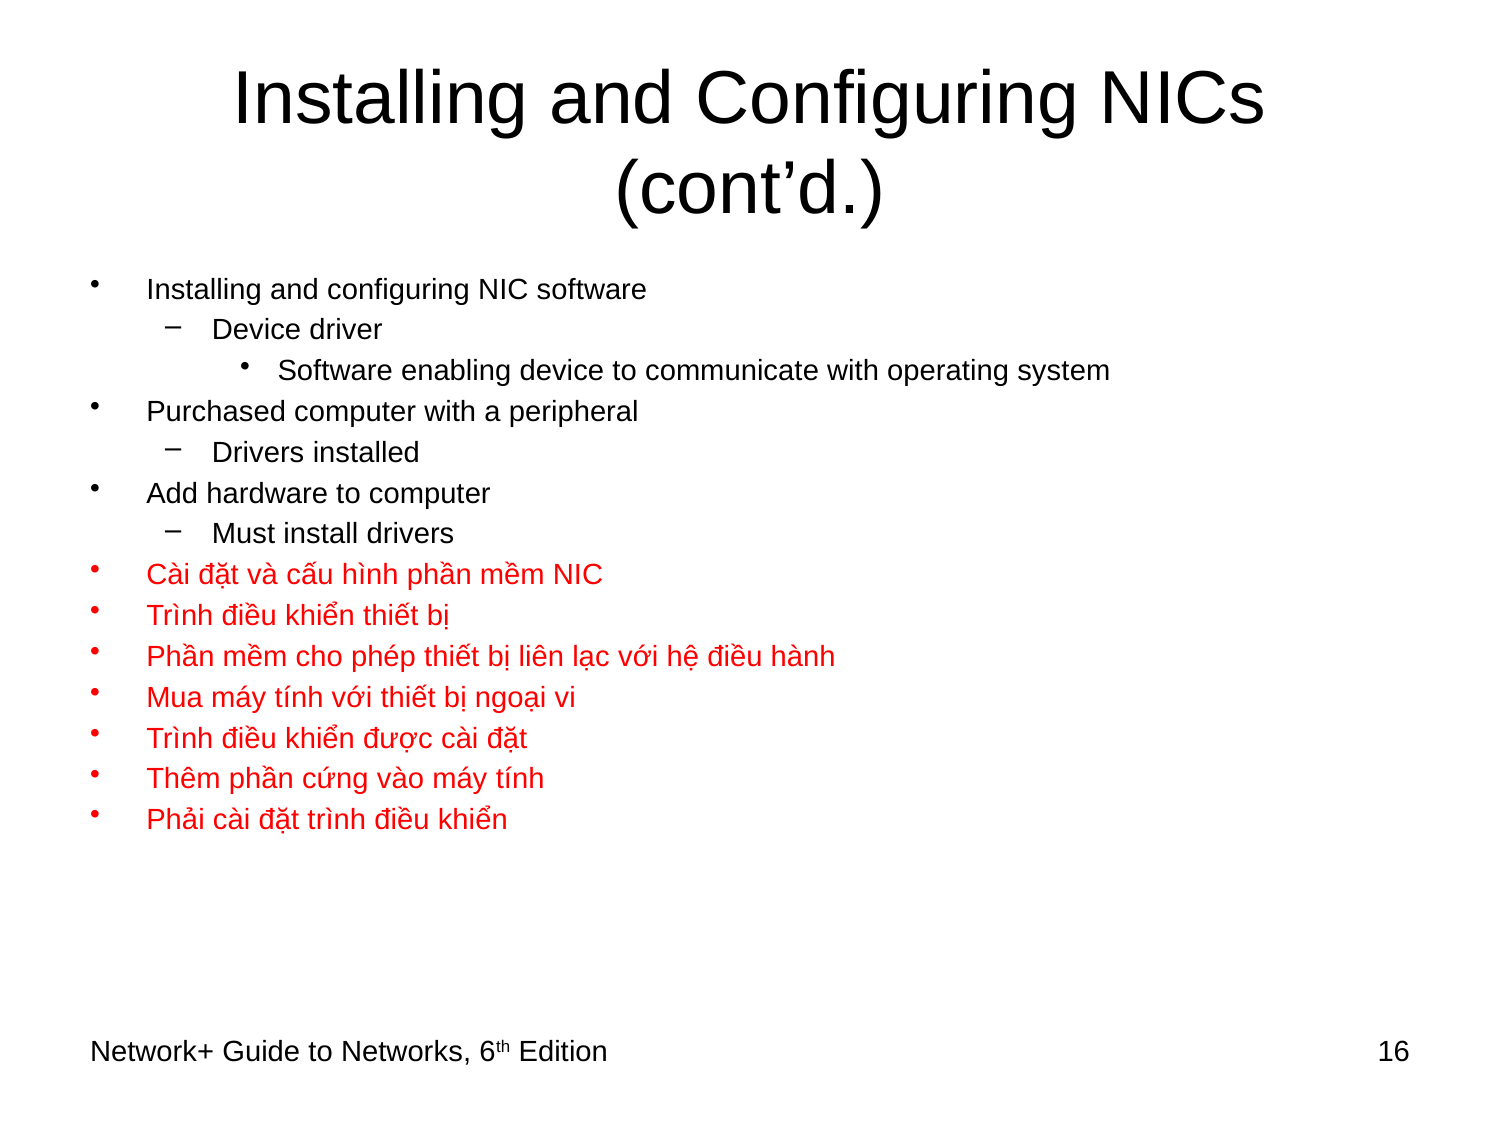

# Installing and Configuring NICs (cont’d.)
Installing and configuring NIC software
Device driver
Software enabling device to communicate with operating system
Purchased computer with a peripheral
Drivers installed
Add hardware to computer
Must install drivers
Cài đặt và cấu hình phần mềm NIC
Trình điều khiển thiết bị
Phần mềm cho phép thiết bị liên lạc với hệ điều hành
Mua máy tính với thiết bị ngoại vi
Trình điều khiển được cài đặt
Thêm phần cứng vào máy tính
Phải cài đặt trình điều khiển

Network+ Guide to Networks, 6th Edition
16